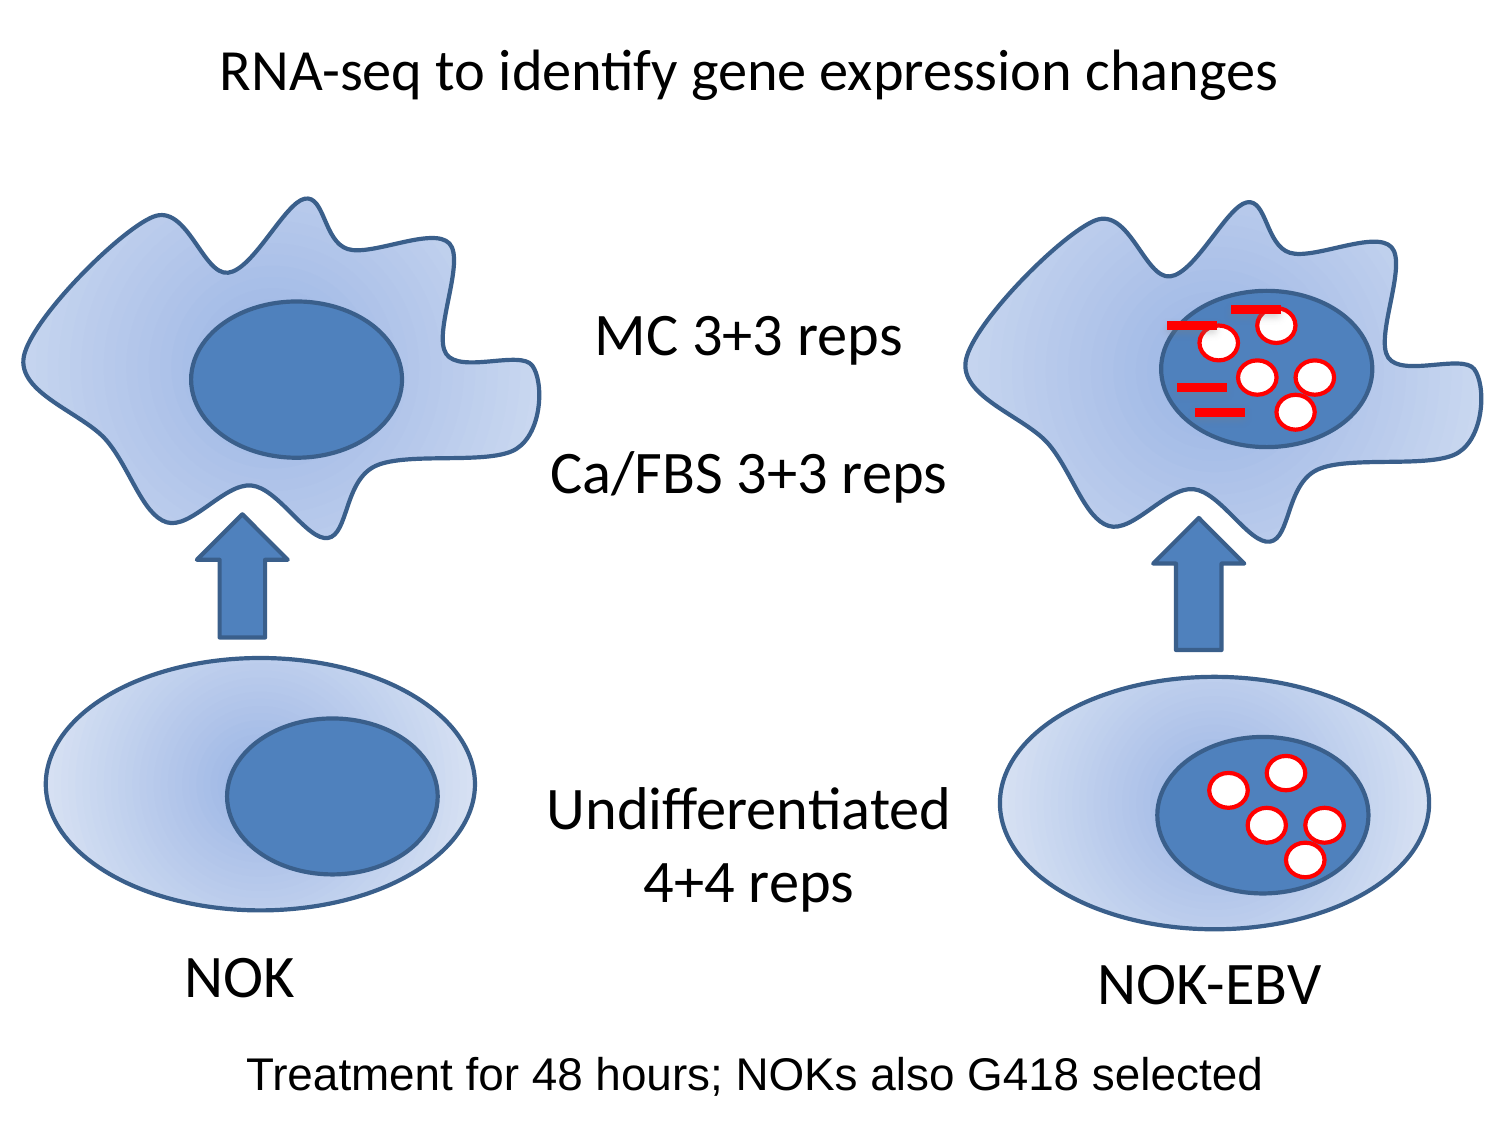

RNA-seq to identify gene expression changes

MC 3+3 reps

Ca/FBS 3+3 reps

Undifferentiated 4+4 reps

NOK
NOK-EBV
Treatment for 48 hours; NOKs also G418 selected